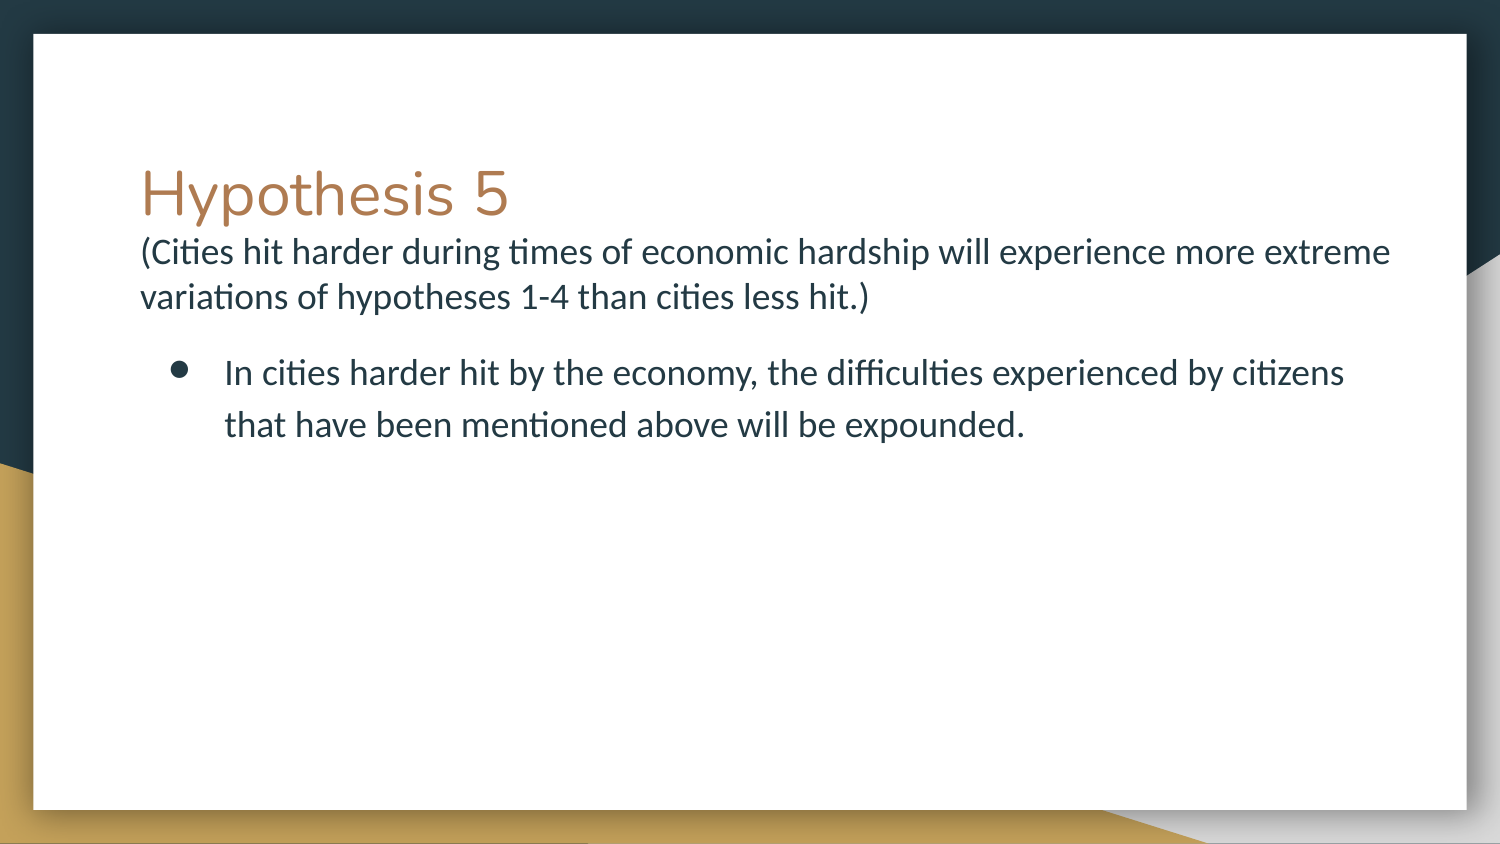

# Hypothesis 5
(Cities hit harder during times of economic hardship will experience more extreme variations of hypotheses 1-4 than cities less hit.)
In cities harder hit by the economy, the difficulties experienced by citizens that have been mentioned above will be expounded.